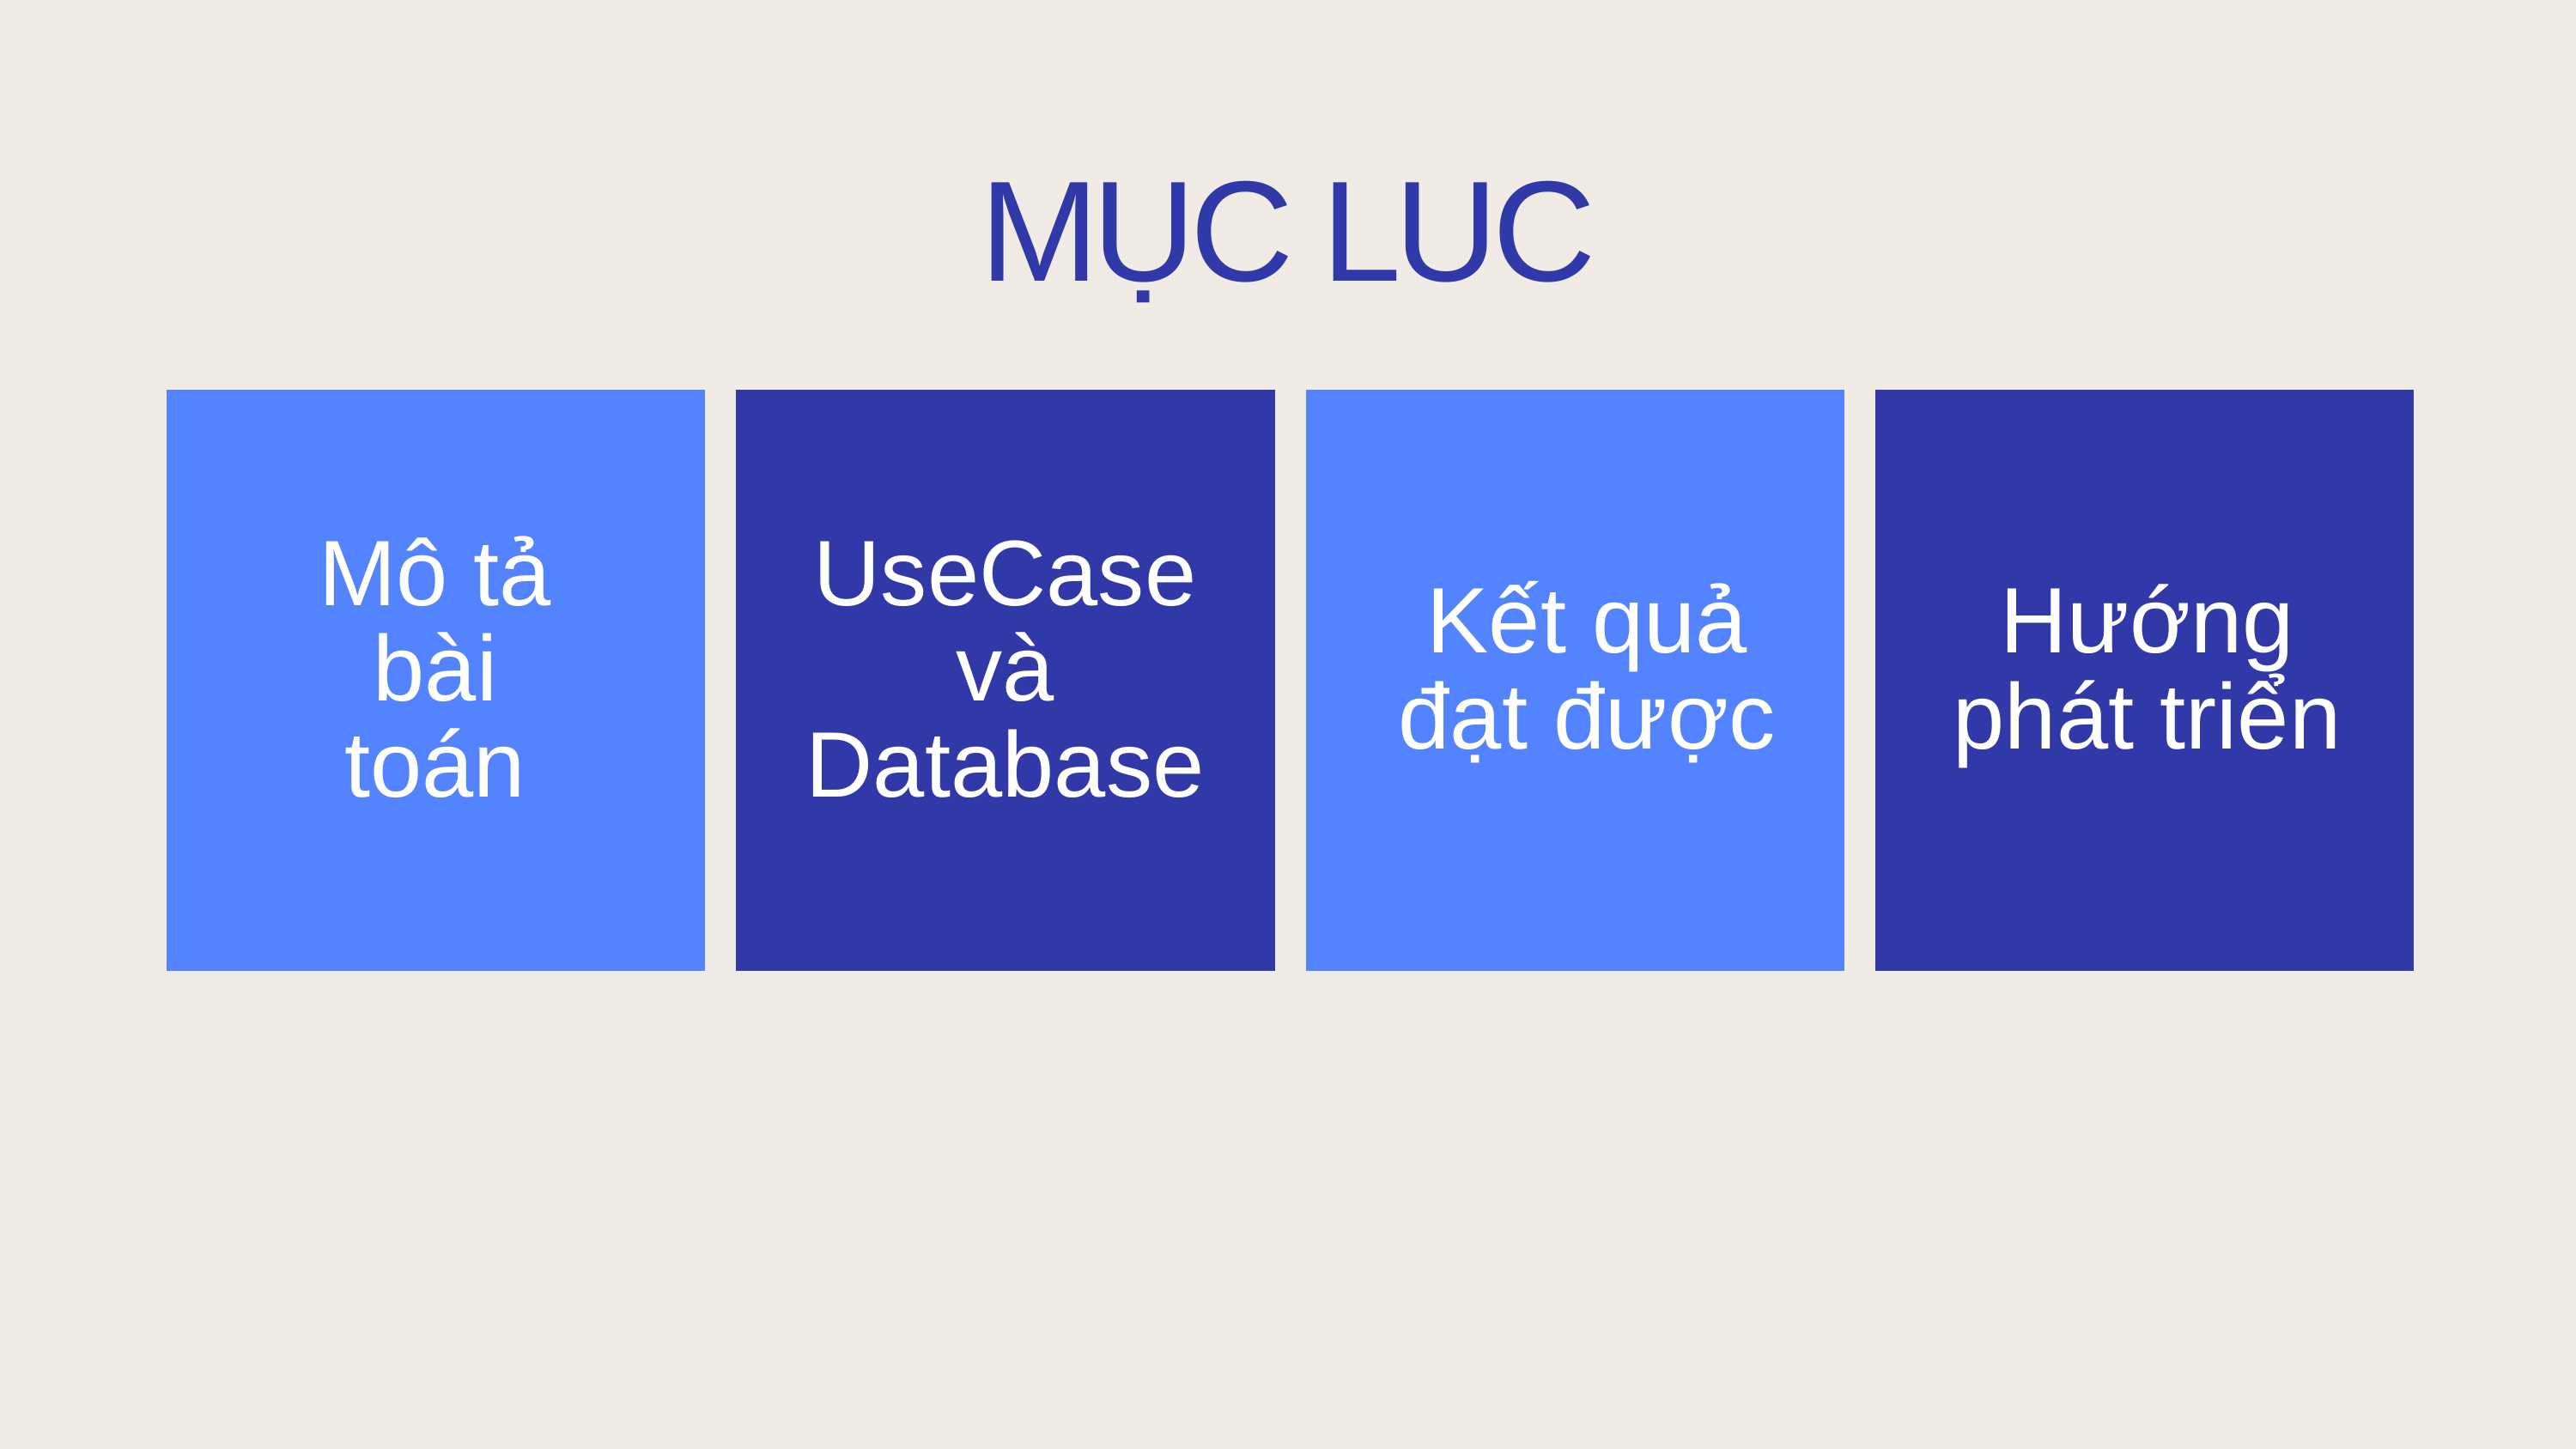

MỤC LUC

Mô tả bài toán
UseCase và Database
Kết quả đạt được
Hướng phát triển